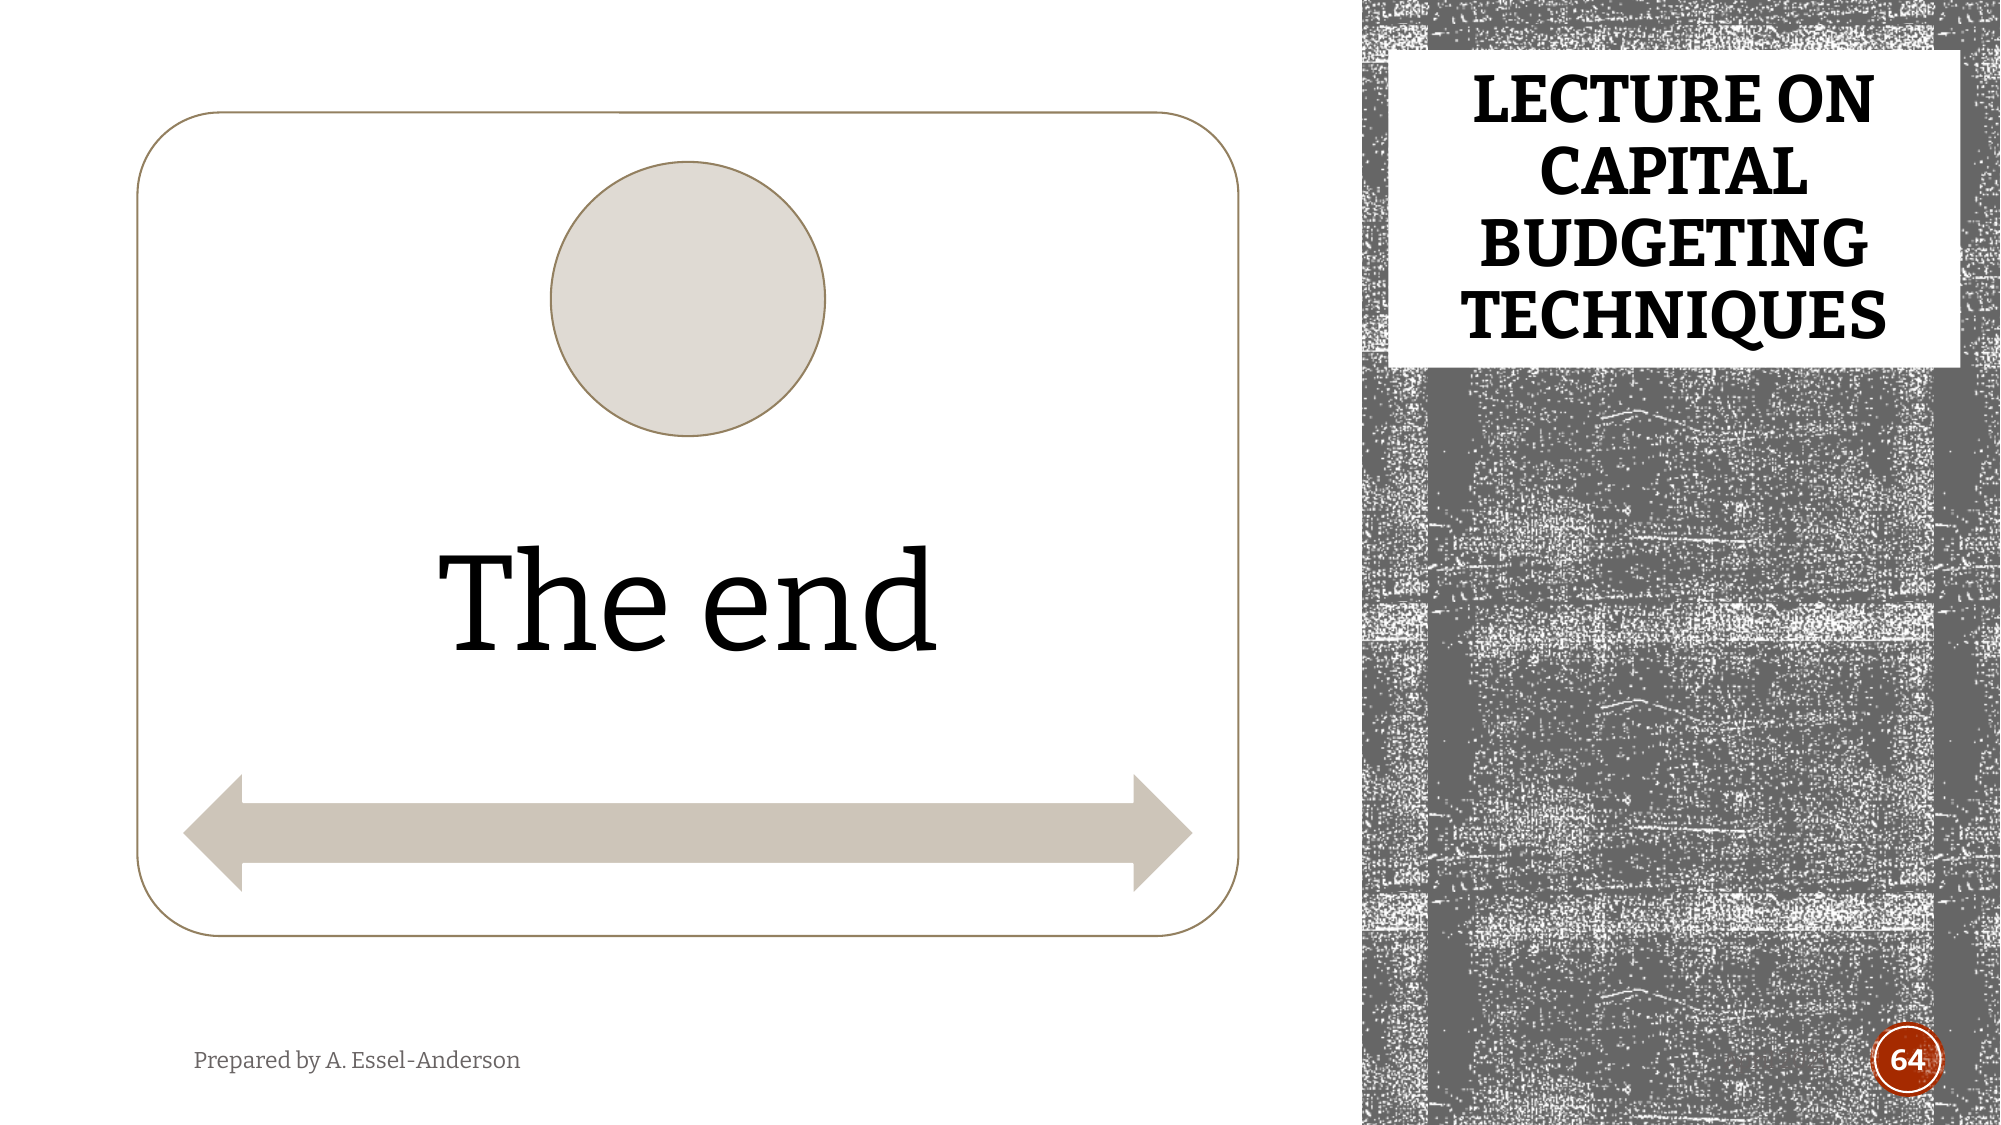

# Lecture on Capital Budgeting techniques
The end

Prepared by A. Essel-Anderson
April 2021
64